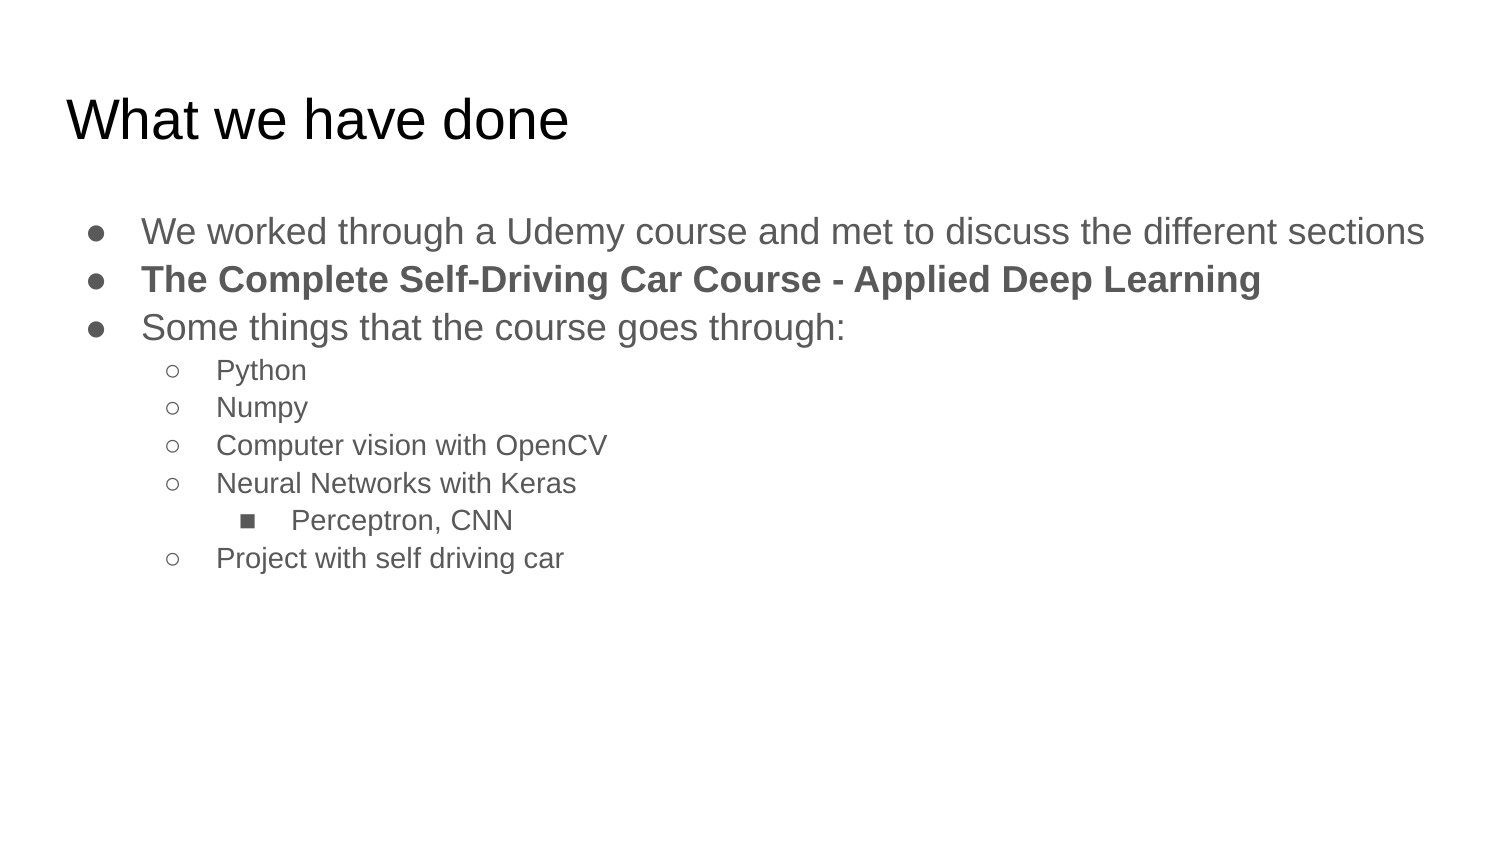

# What we have done
We worked through a Udemy course and met to discuss the different sections
The Complete Self-Driving Car Course - Applied Deep Learning
Some things that the course goes through:
Python
Numpy
Computer vision with OpenCV
Neural Networks with Keras
Perceptron, CNN
Project with self driving car